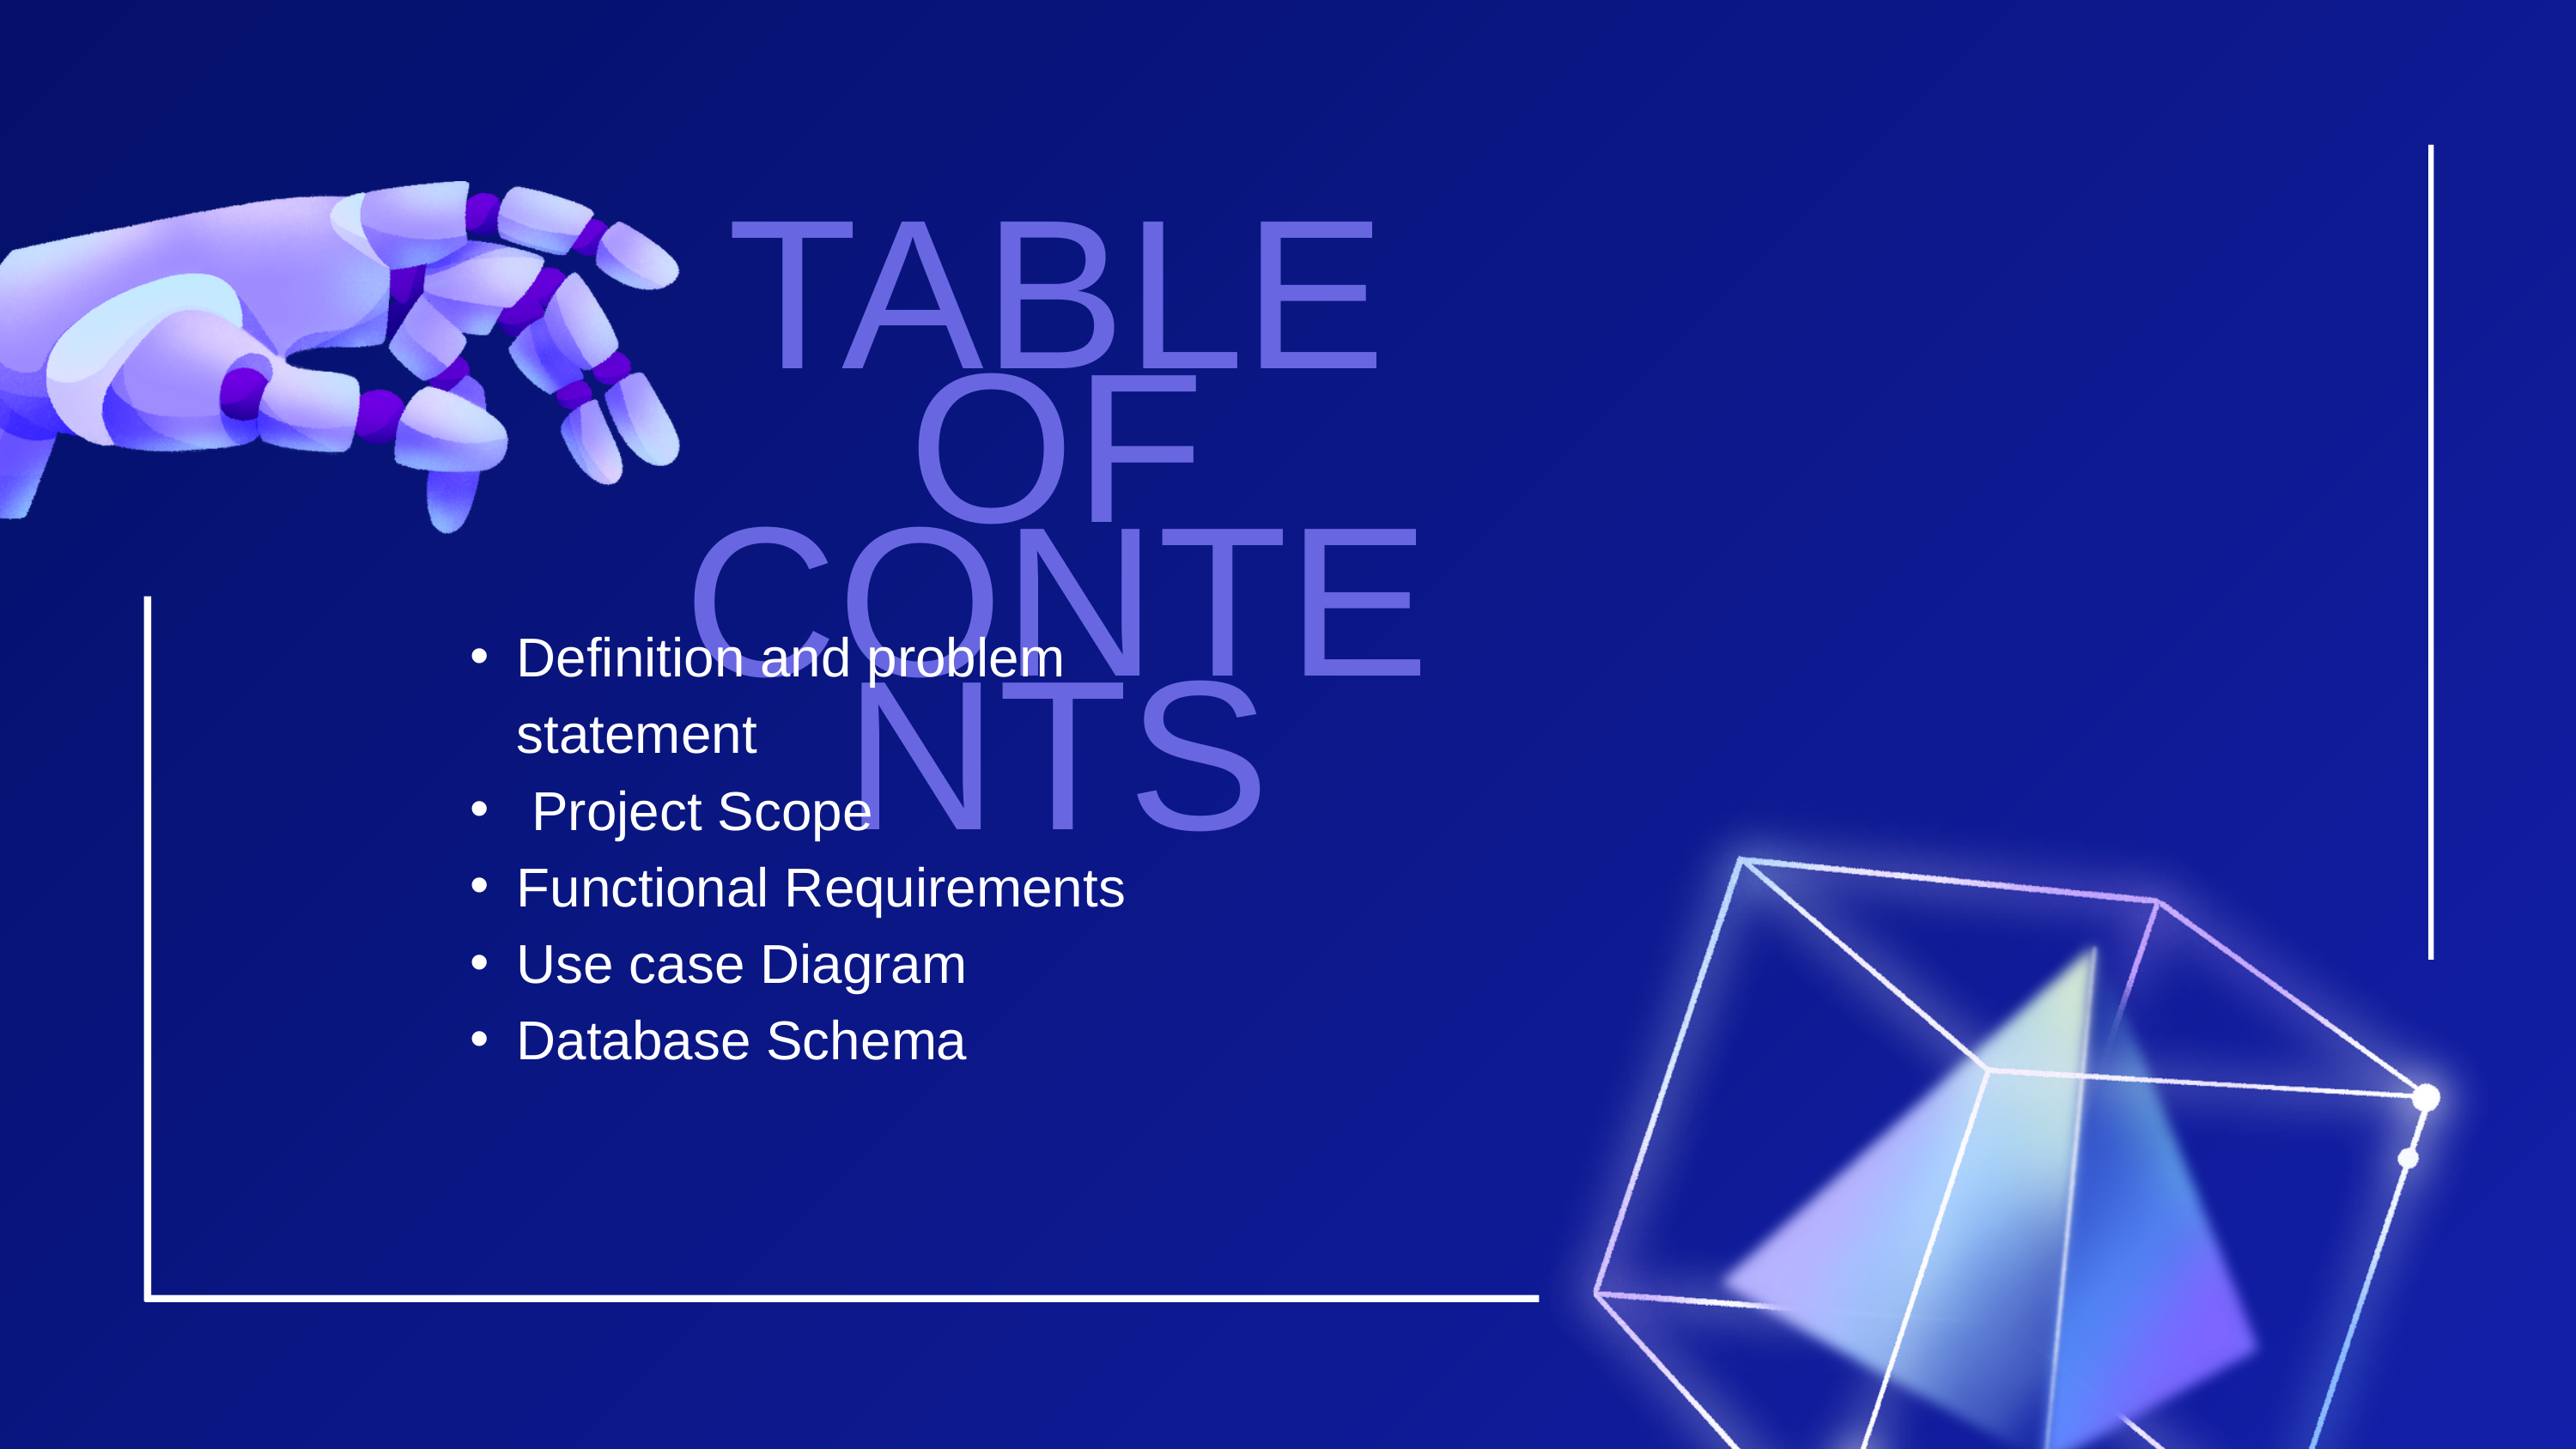

TABLE OF CONTENTS

Definition and problem statement
 Project Scope
Functional Requirements
Use case Diagram
Database Schema